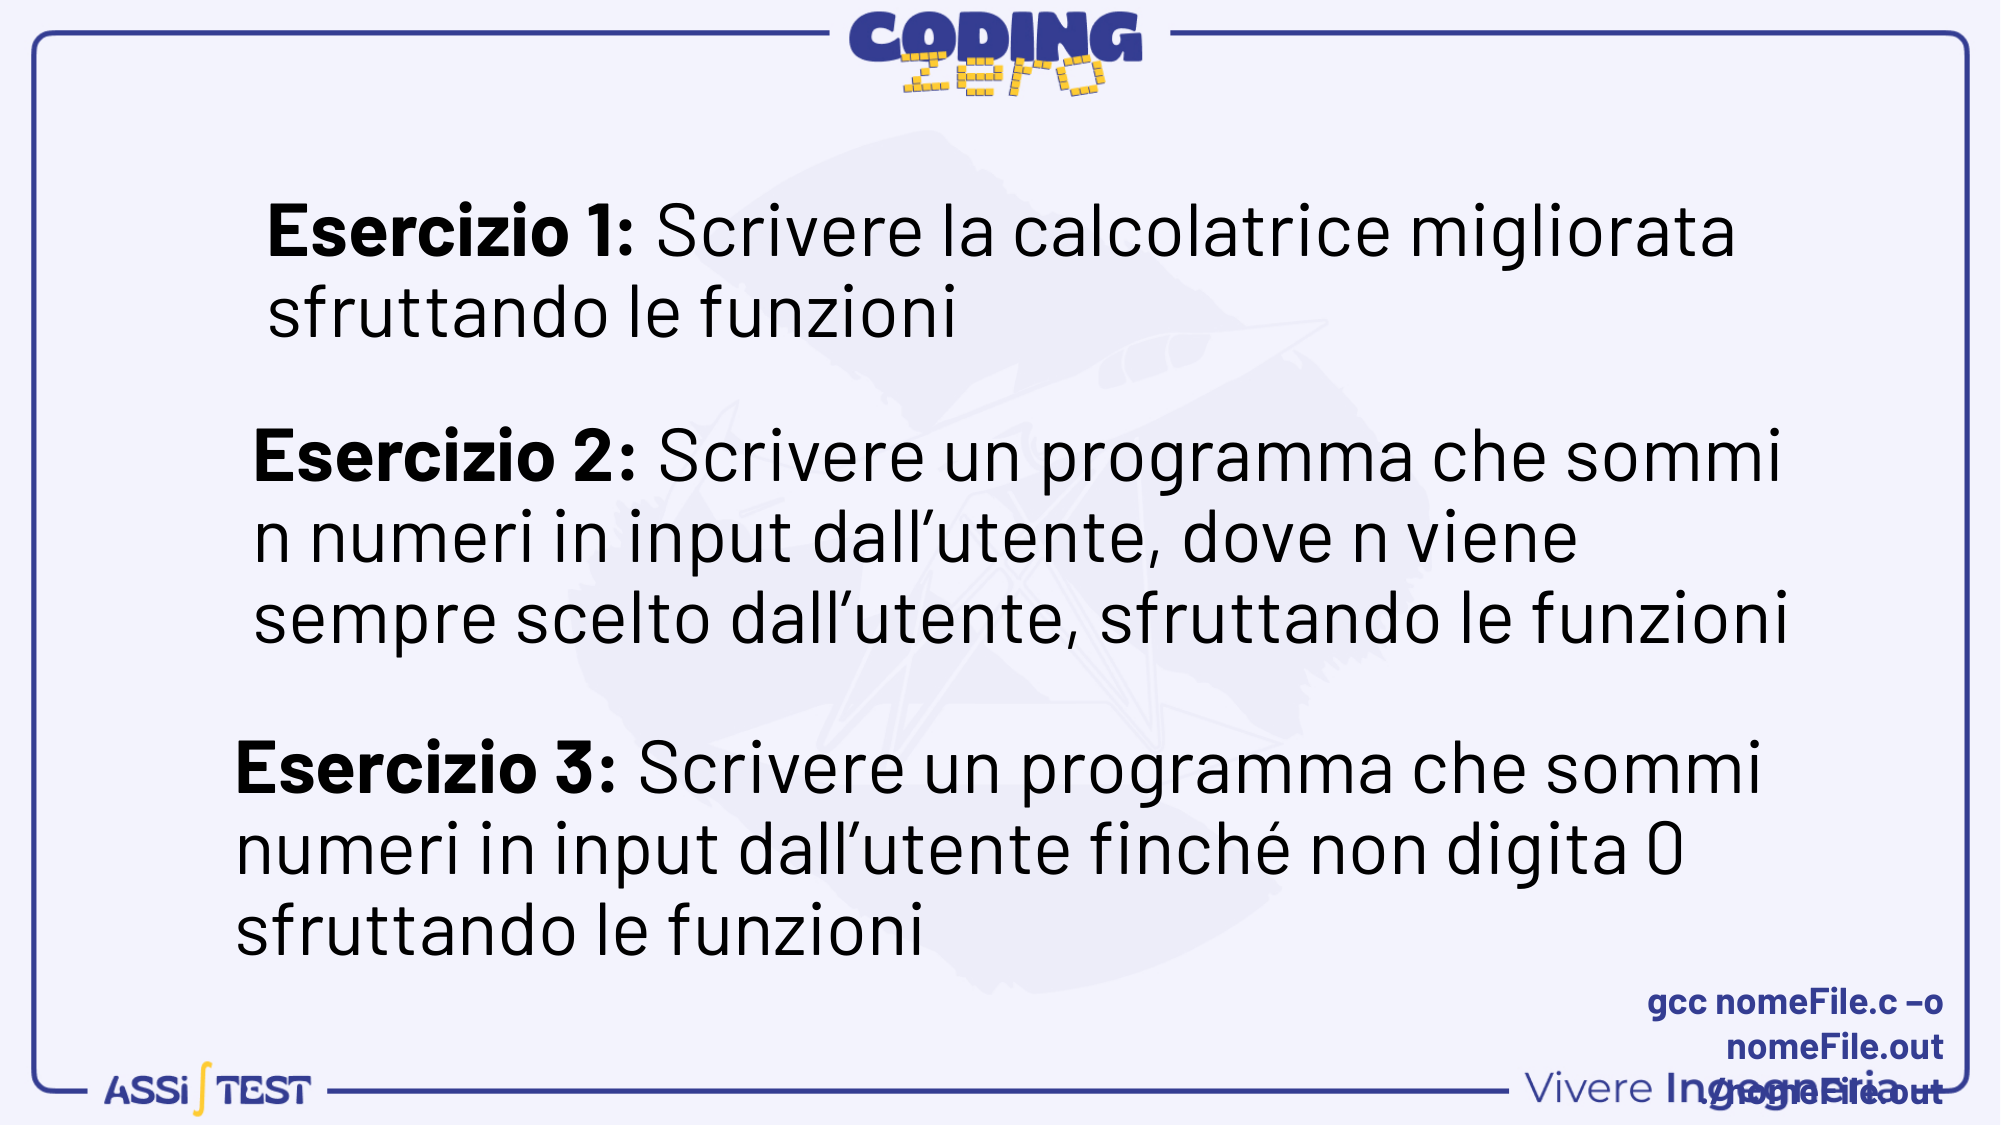

Esercizio 1: Scrivere la calcolatrice migliorata sfruttando le funzioni
# Esercizio 2: Scrivere un programma che sommi n numeri in input dall’utente, dove n viene sempre scelto dall’utente, sfruttando le funzioni
Esercizio 3: Scrivere un programma che sommi numeri in input dall’utente finché non digita 0 sfruttando le funzioni
gcc nomeFile.c –o nomeFile.out
./nomeFile.out